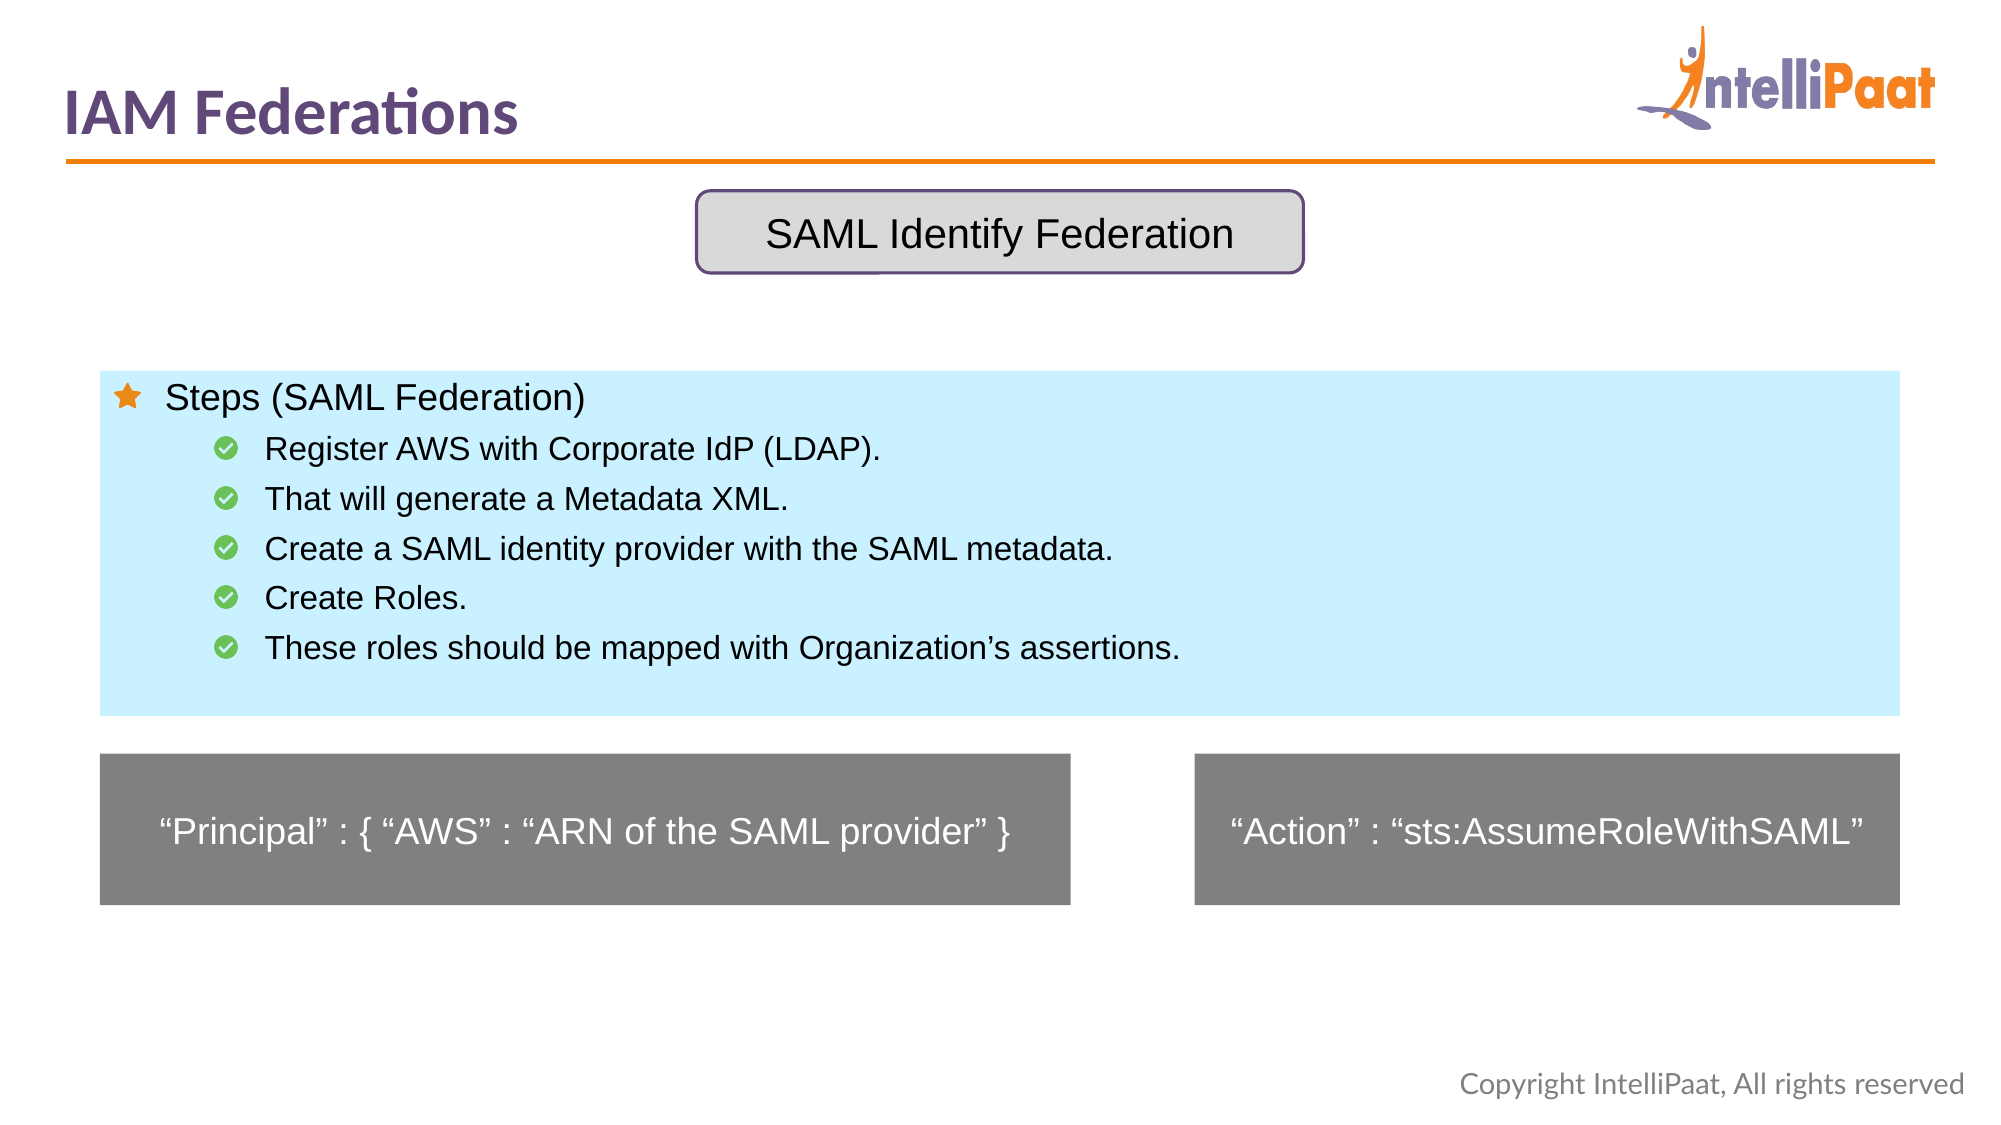

IAM Federations
SAML Identify Federation
Steps (SAML Federation)
Register AWS with Corporate IdP (LDAP).
That will generate a Metadata XML.
Create a SAML identity provider with the SAML metadata.
Create Roles.
These roles should be mapped with Organization’s assertions.
“Principal” : { “AWS” : “ARN of the SAML provider” }
“Action” : “sts:AssumeRoleWithSAML”